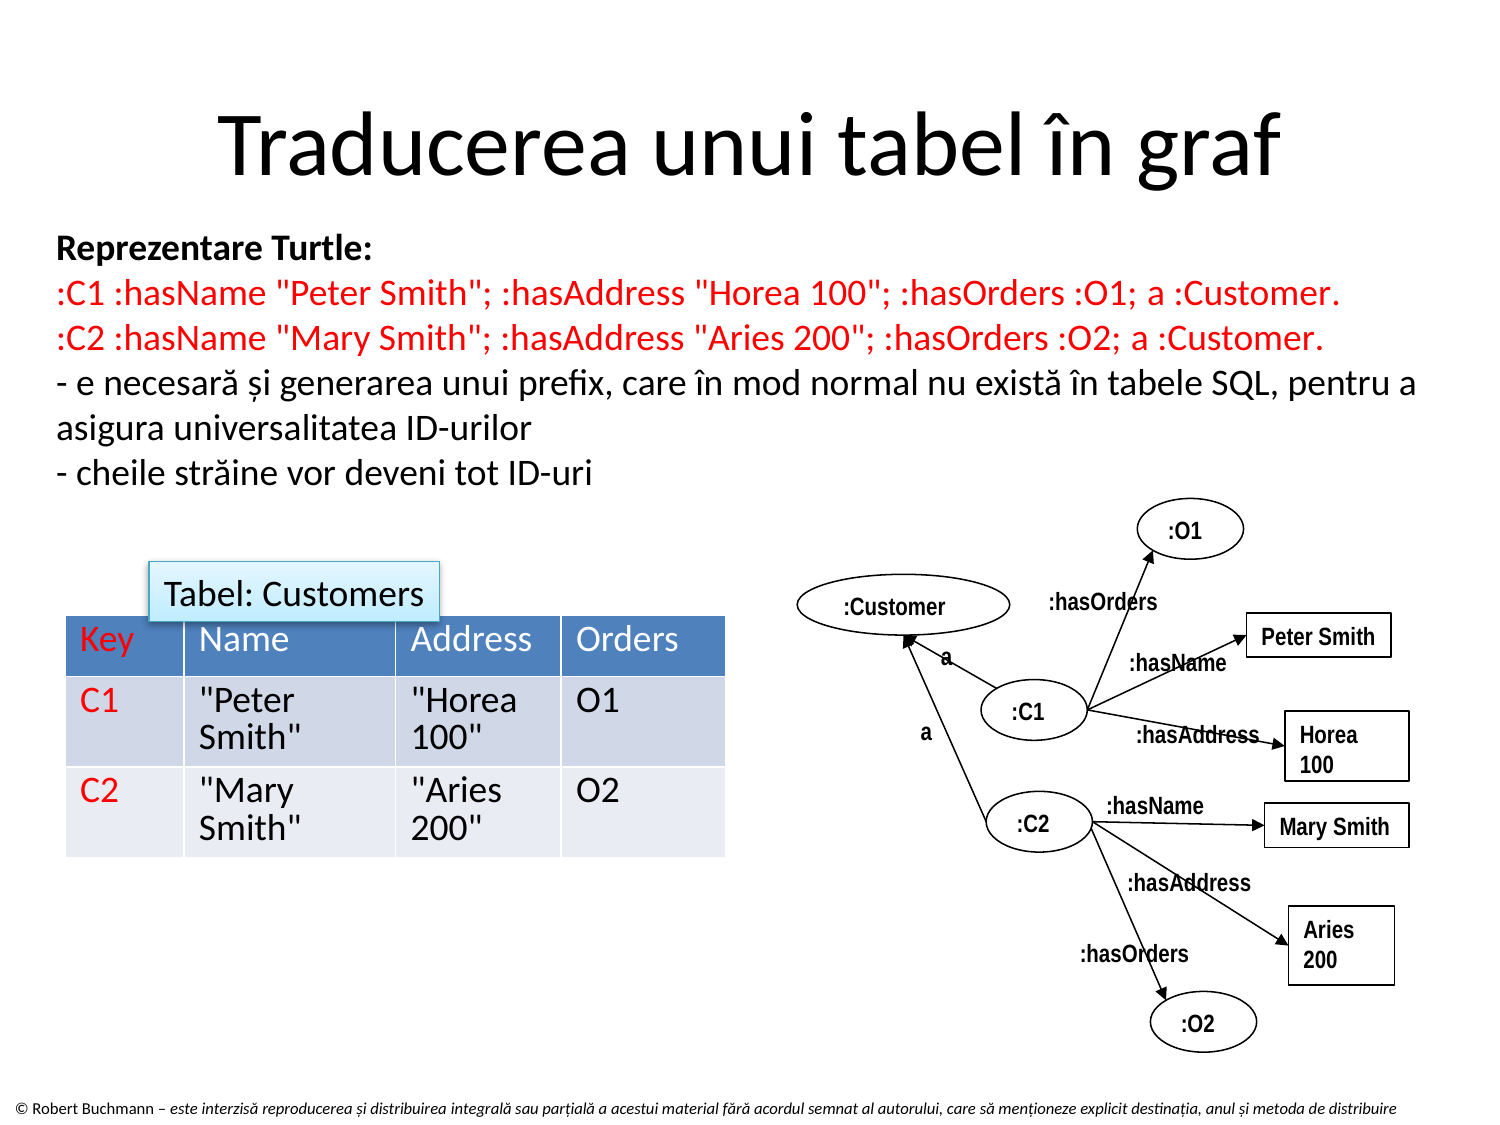

# Traducerea unui tabel în graf
Reprezentare Turtle:
:C1 :hasName "Peter Smith"; :hasAddress "Horea 100"; :hasOrders :O1; a :Customer.
:C2 :hasName "Mary Smith"; :hasAddress "Aries 200"; :hasOrders :O2; a :Customer.
- e necesară și generarea unui prefix, care în mod normal nu există în tabele SQL, pentru a asigura universalitatea ID-urilor
- cheile străine vor deveni tot ID-uri
:O1
Tabel: Customers
:hasOrders
:Customer
Peter Smith
| Key | Name | Address | Orders |
| --- | --- | --- | --- |
| C1 | "Peter Smith" | "Horea 100" | O1 |
| C2 | "Mary Smith" | "Aries 200" | O2 |
a
:hasName
:C1
a
:hasAddress
Horea 100
:hasName
:C2
Mary Smith
:hasAddress
Aries 200
:hasOrders
:O2